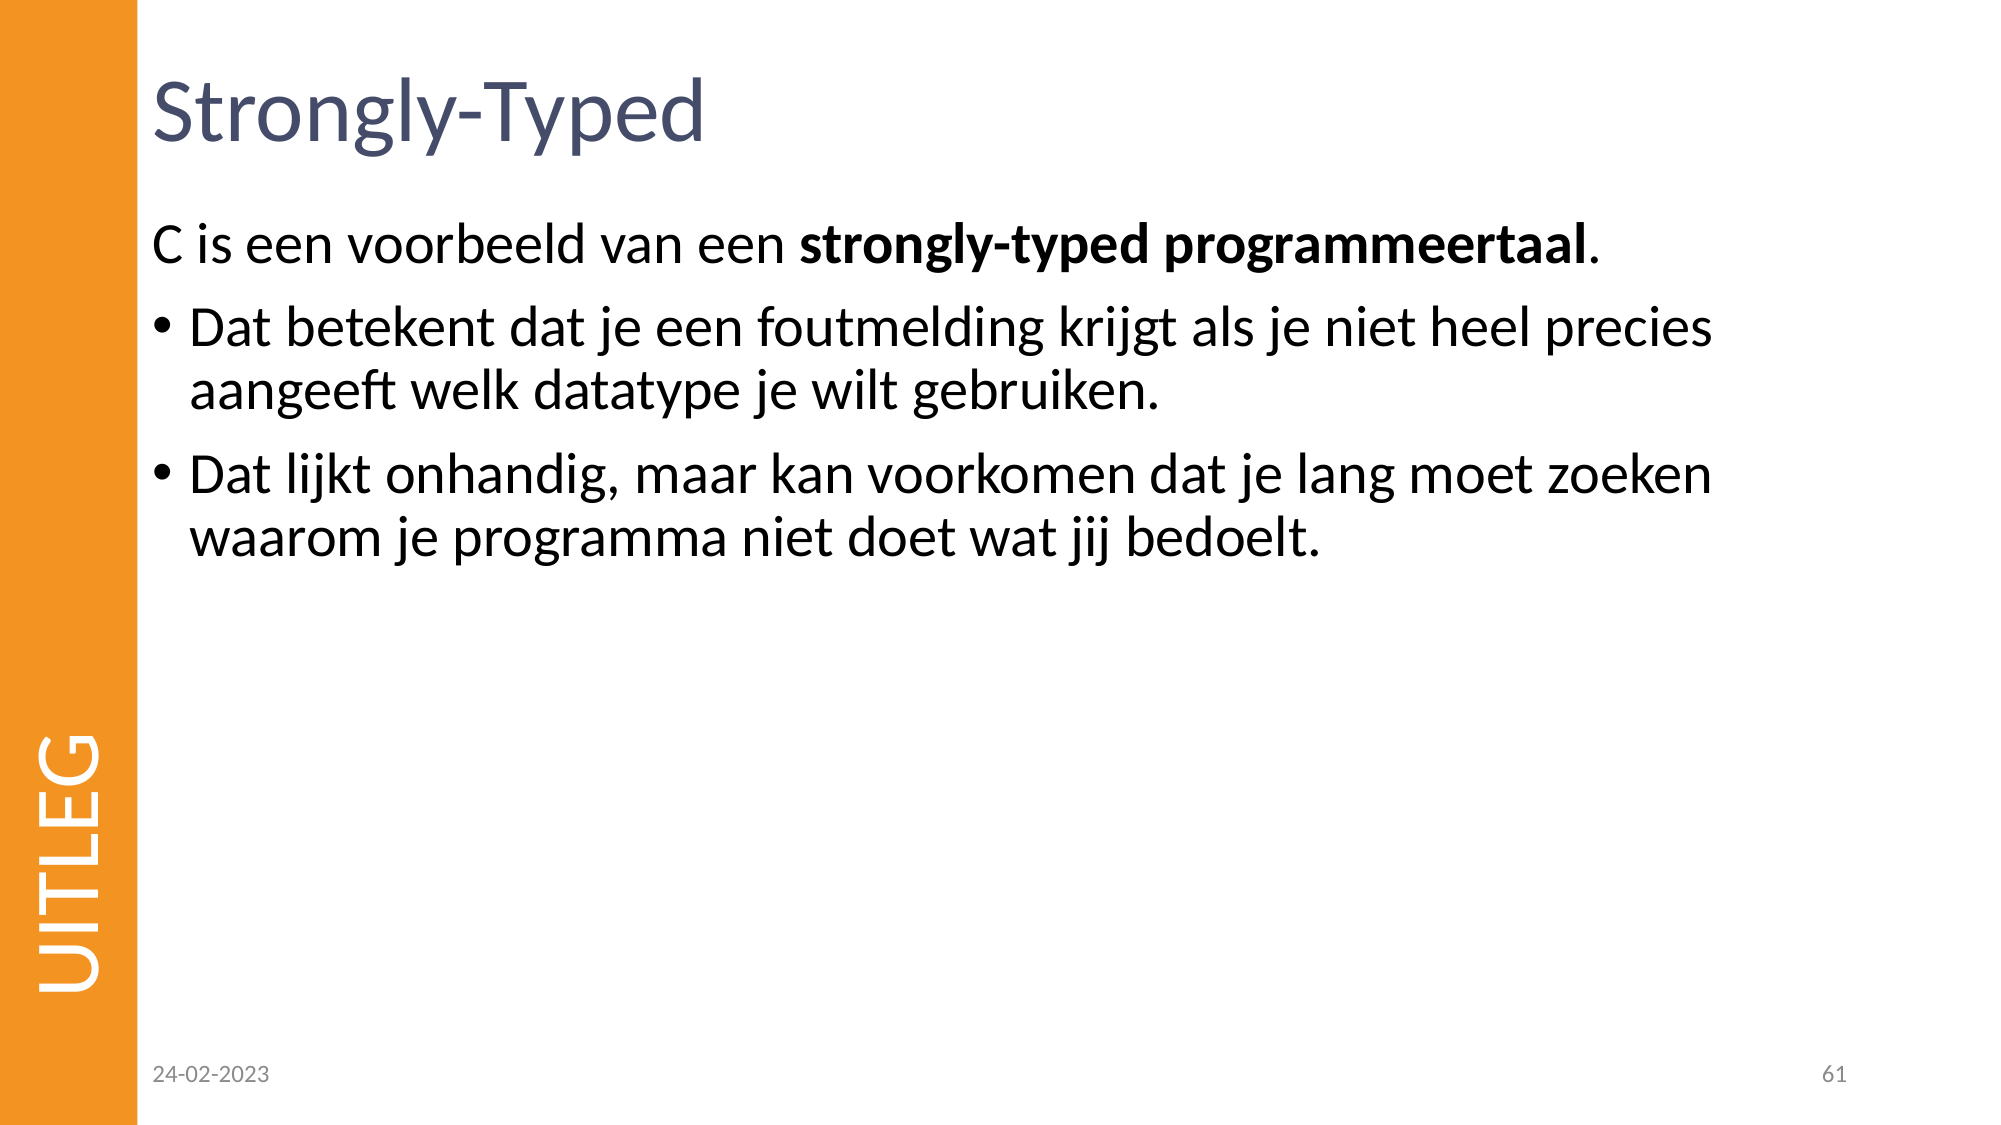

# Strongly-Typed
C is een voorbeeld van een strongly-typed programmeertaal.
Dat betekent dat je een foutmelding krijgt als je niet heel precies aangeeft welk datatype je wilt gebruiken.
Dat lijkt onhandig, maar kan voorkomen dat je lang moet zoeken waarom je programma niet doet wat jij bedoelt.
UITLEG
24-02-2023

61